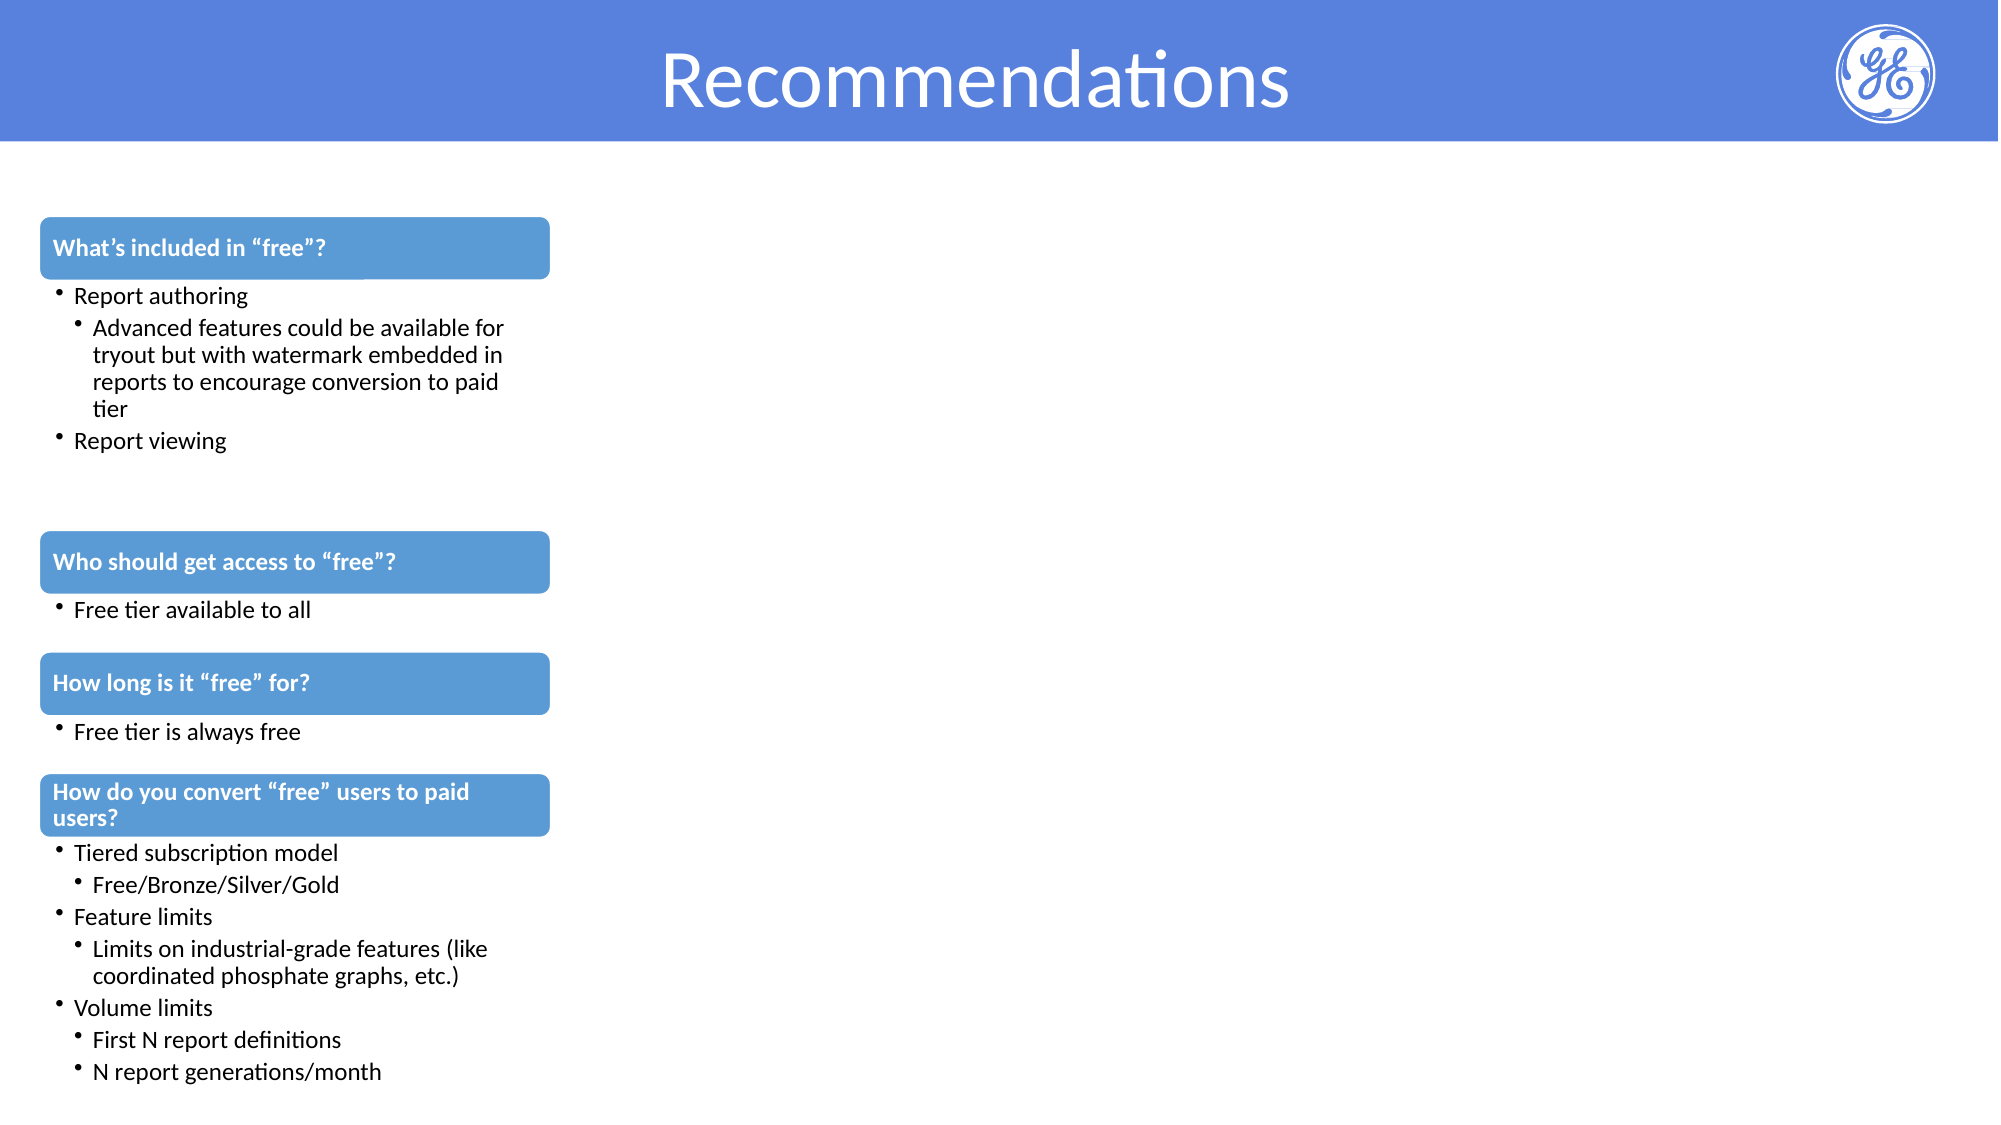

Recommendations

What’s included in “free”?
Report authoring
Advanced features could be available for tryout but with watermark embedded in reports to encourage conversion to paid tier
Report viewing

Who should get access to “free”?
Free tier available to all
How long is it “free” for?
Free tier is always free
How do you convert “free” users to paid users?
Tiered subscription model
Free/Bronze/Silver/Gold
Feature limits
Limits on industrial-grade features (like coordinated phosphate graphs, etc.)
Volume limits
First N report definitions
N report generations/month